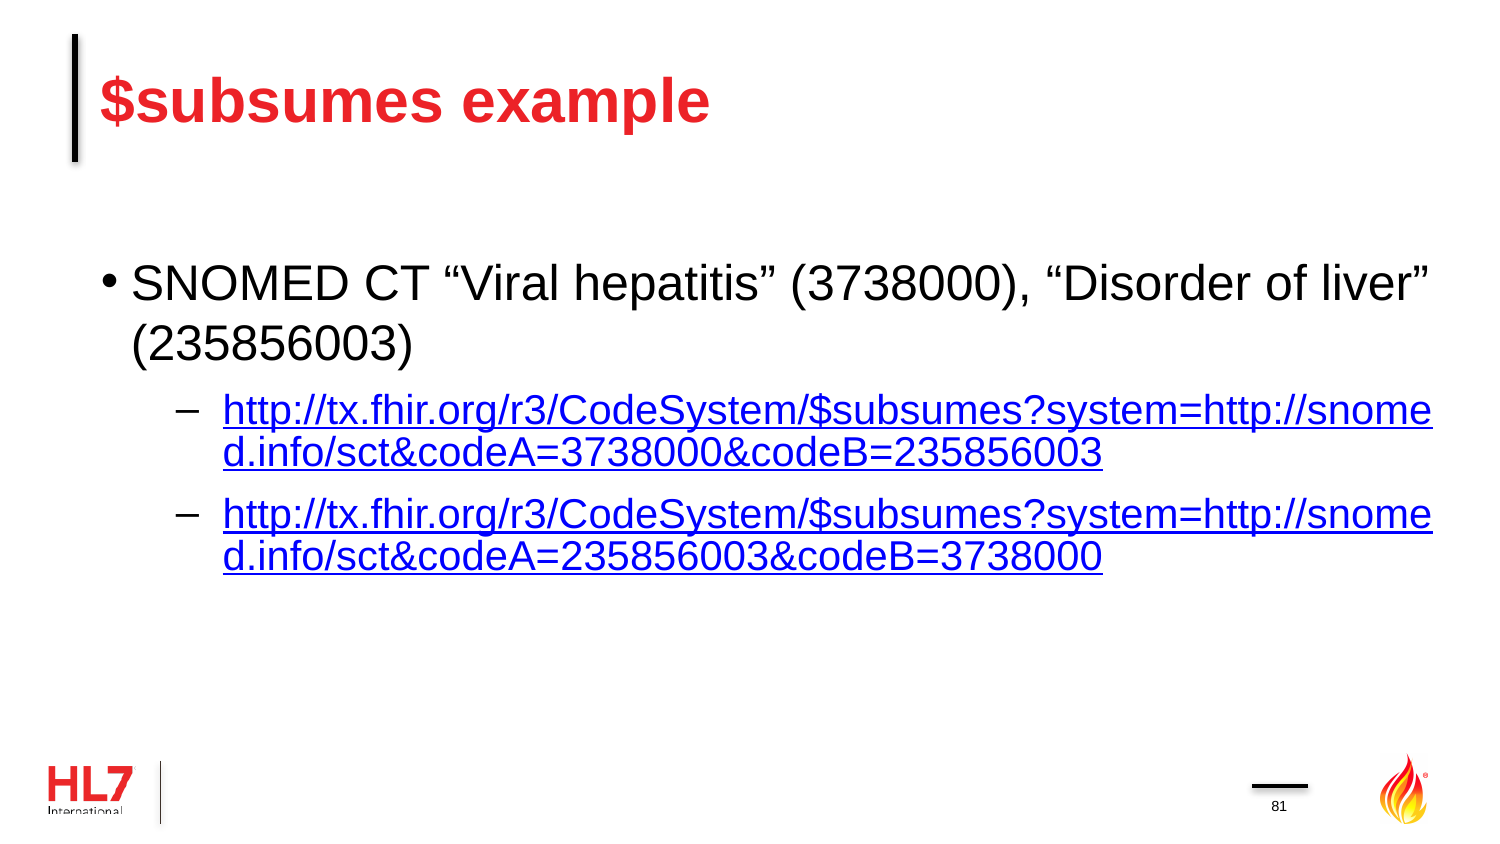

# $subsumes example
SNOMED CT “Viral hepatitis” (3738000), “Disorder of liver” (235856003)
http://tx.fhir.org/r3/CodeSystem/$subsumes?system=http://snomed.info/sct&codeA=3738000&codeB=235856003
http://tx.fhir.org/r3/CodeSystem/$subsumes?system=http://snomed.info/sct&codeA=235856003&codeB=3738000
81